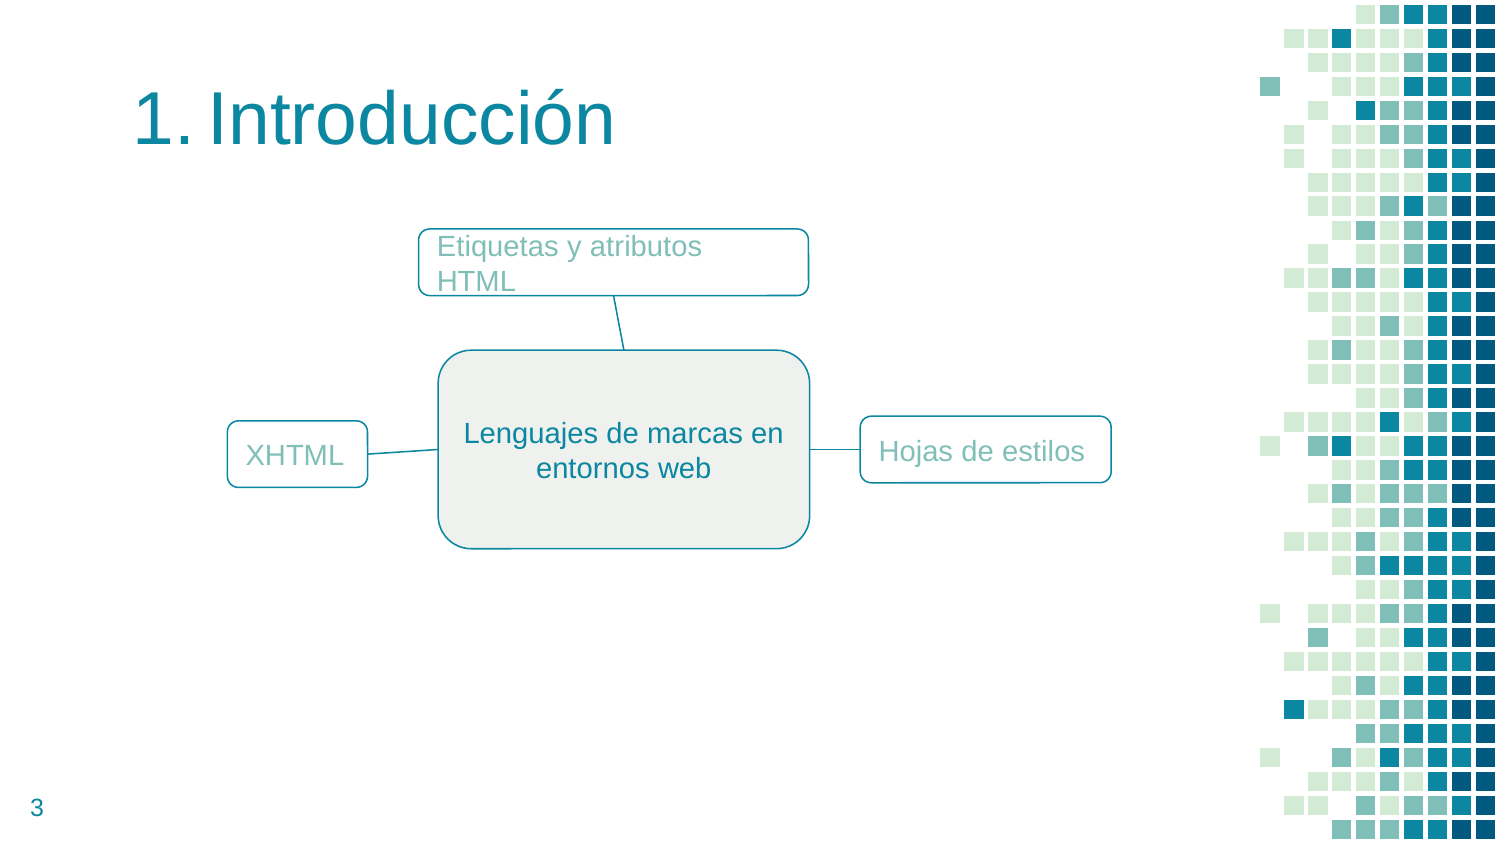

# Introducción
Etiquetas y atributos HTML
Lenguajes de marcas en entornos web
Hojas de estilos
XHTML
3